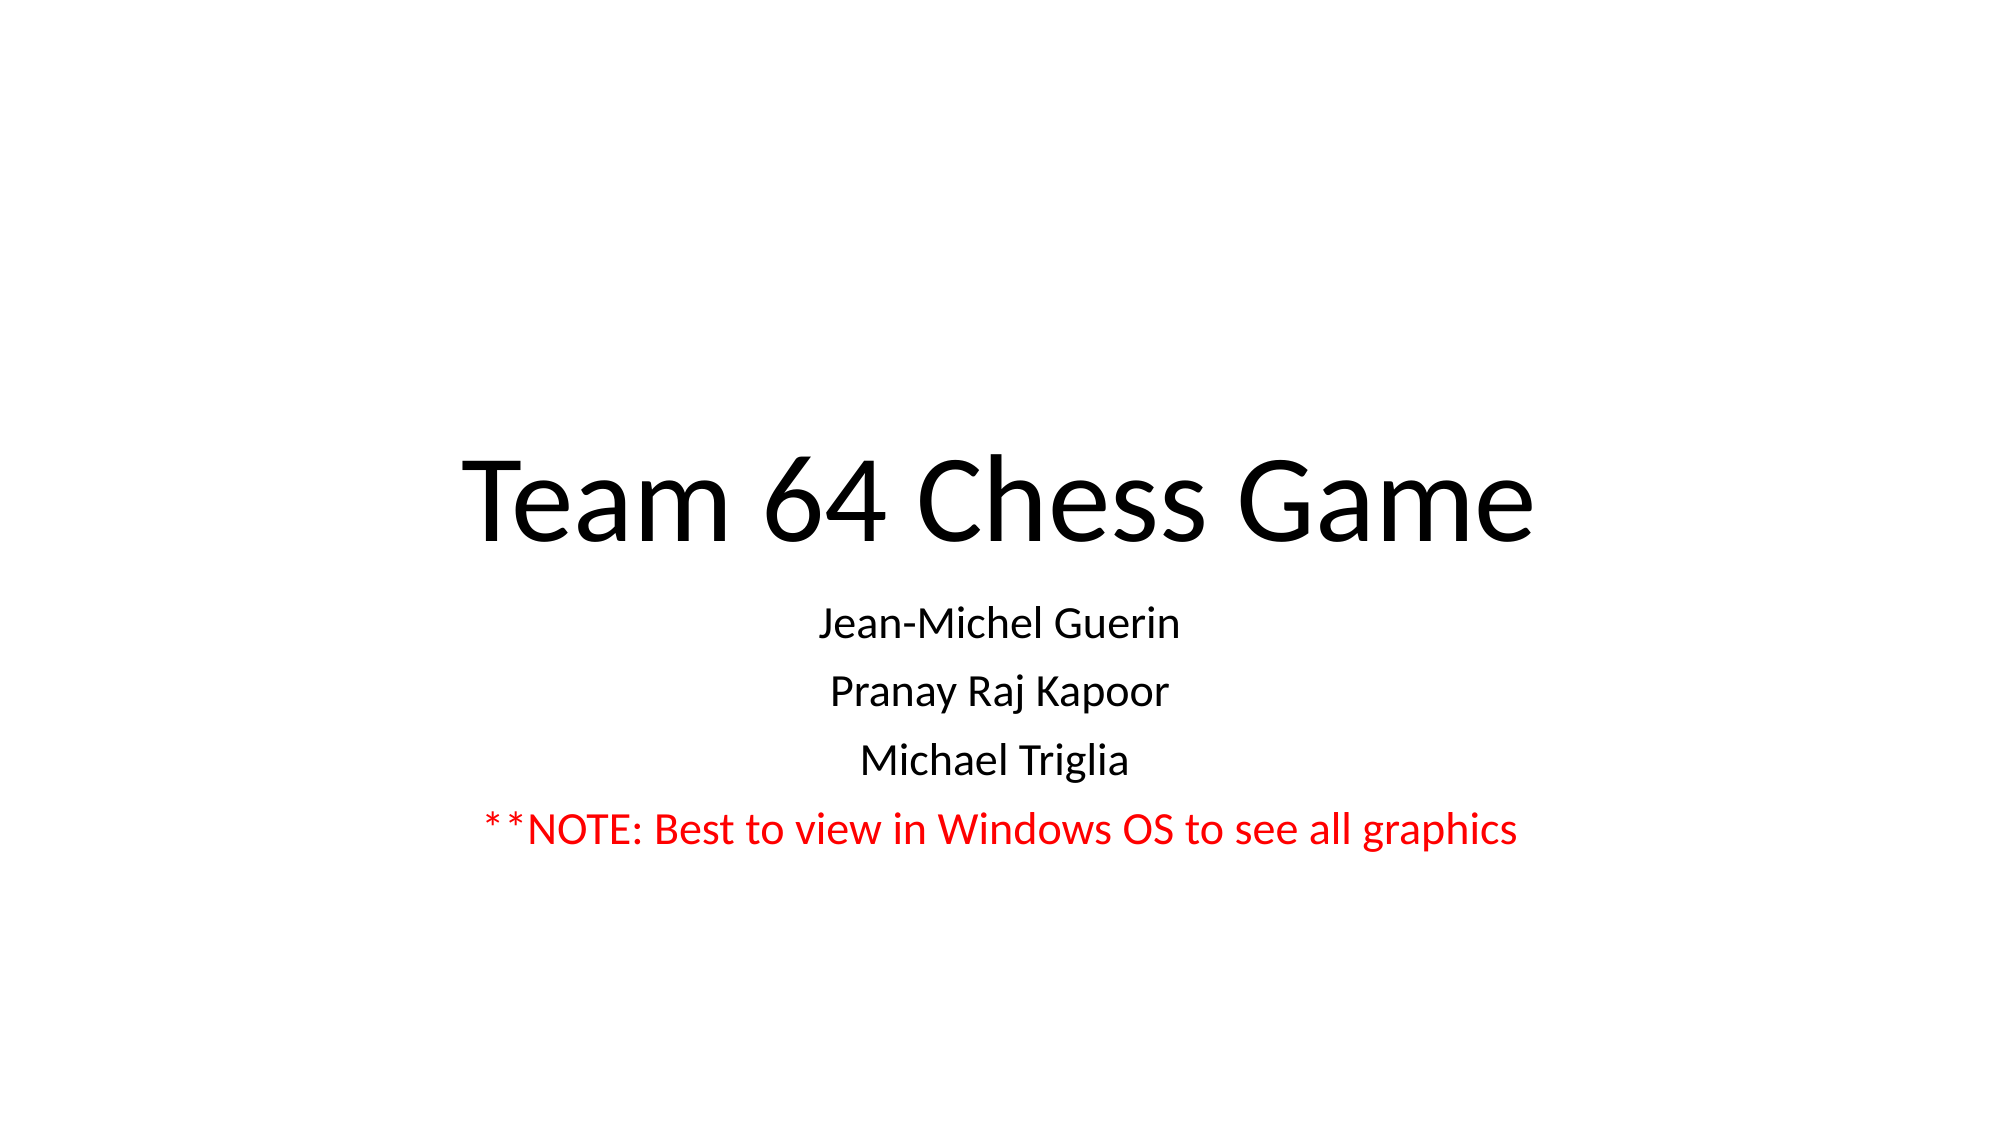

# Team 64 Chess Game
Jean-Michel Guerin
Pranay Raj Kapoor
Michael Triglia
**NOTE: Best to view in Windows OS to see all graphics